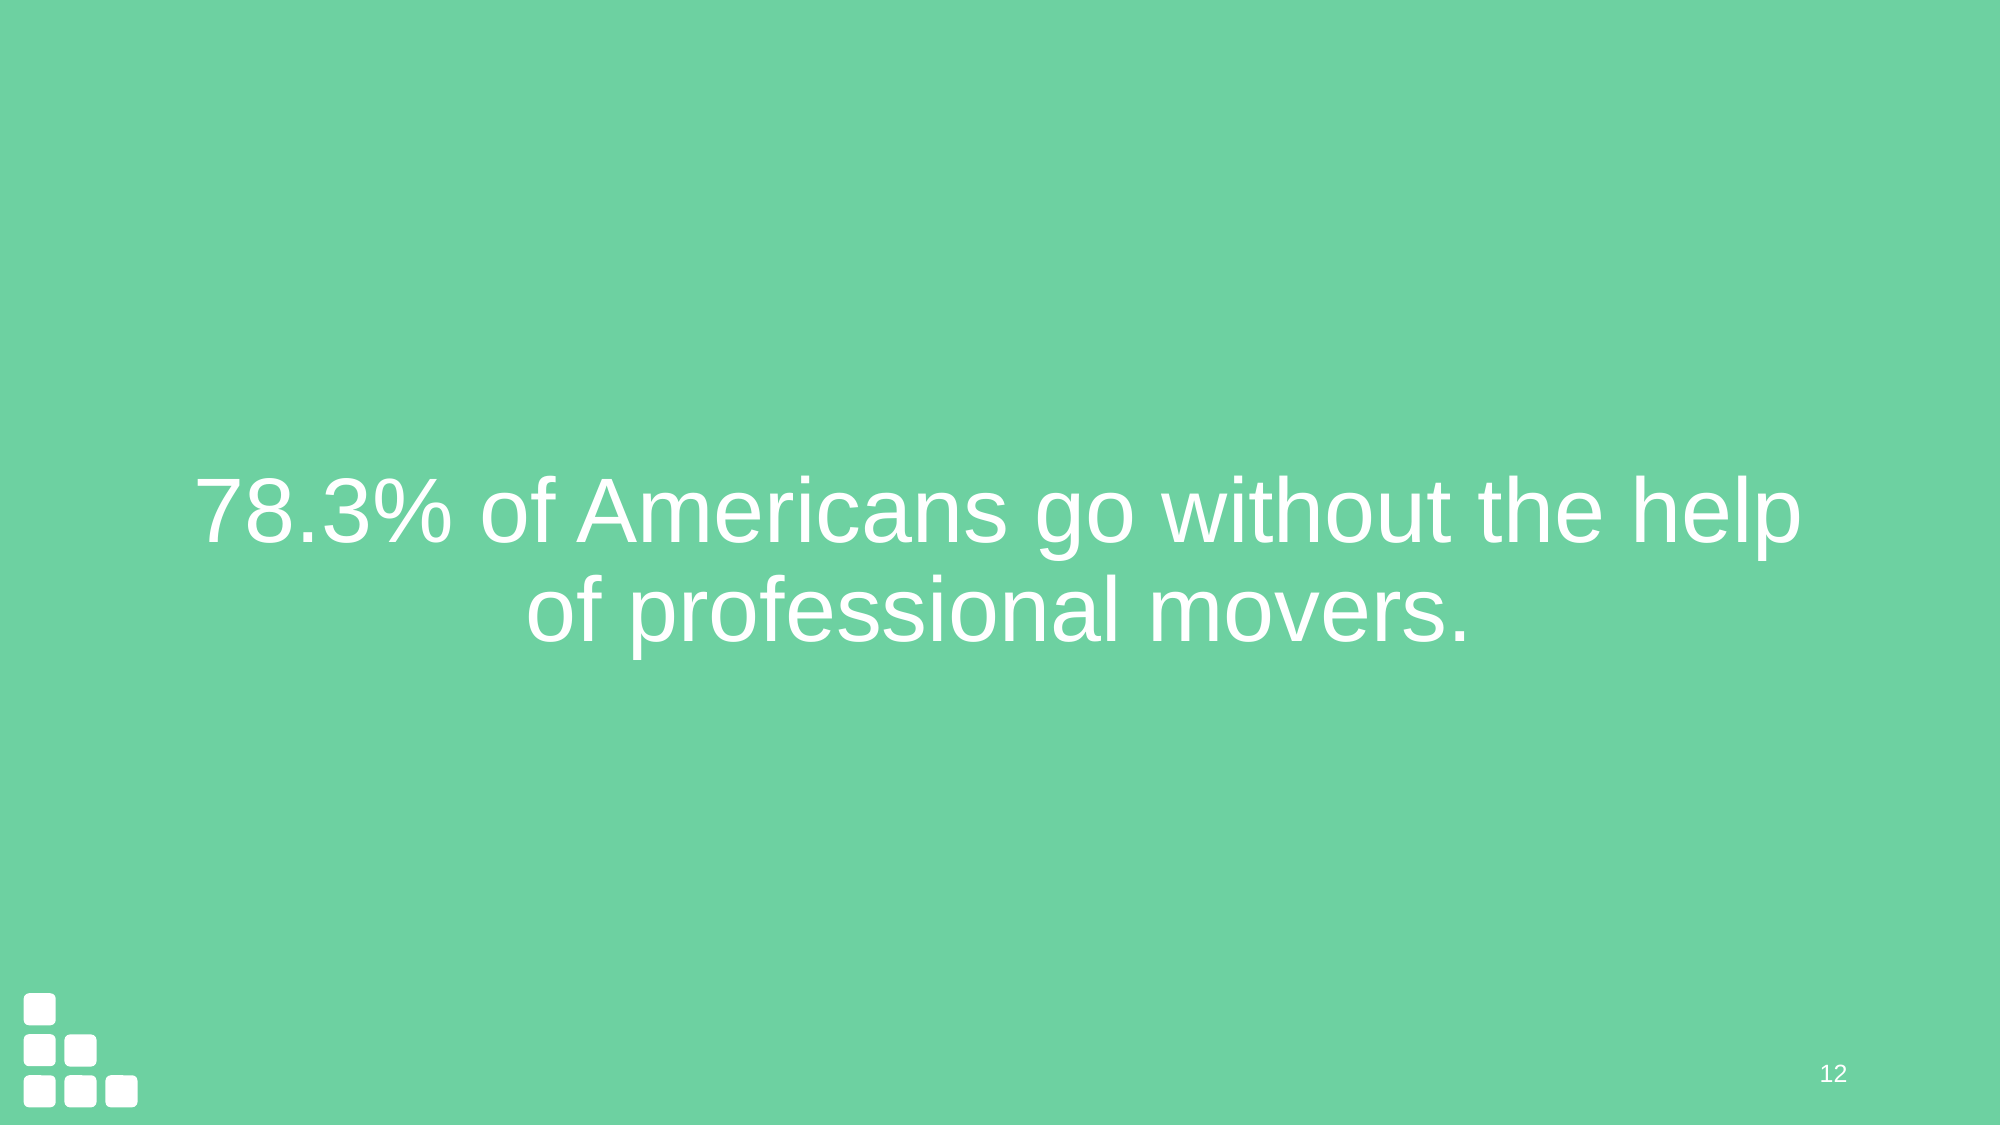

# 78.3% of Americans go without the help of professional movers.

12